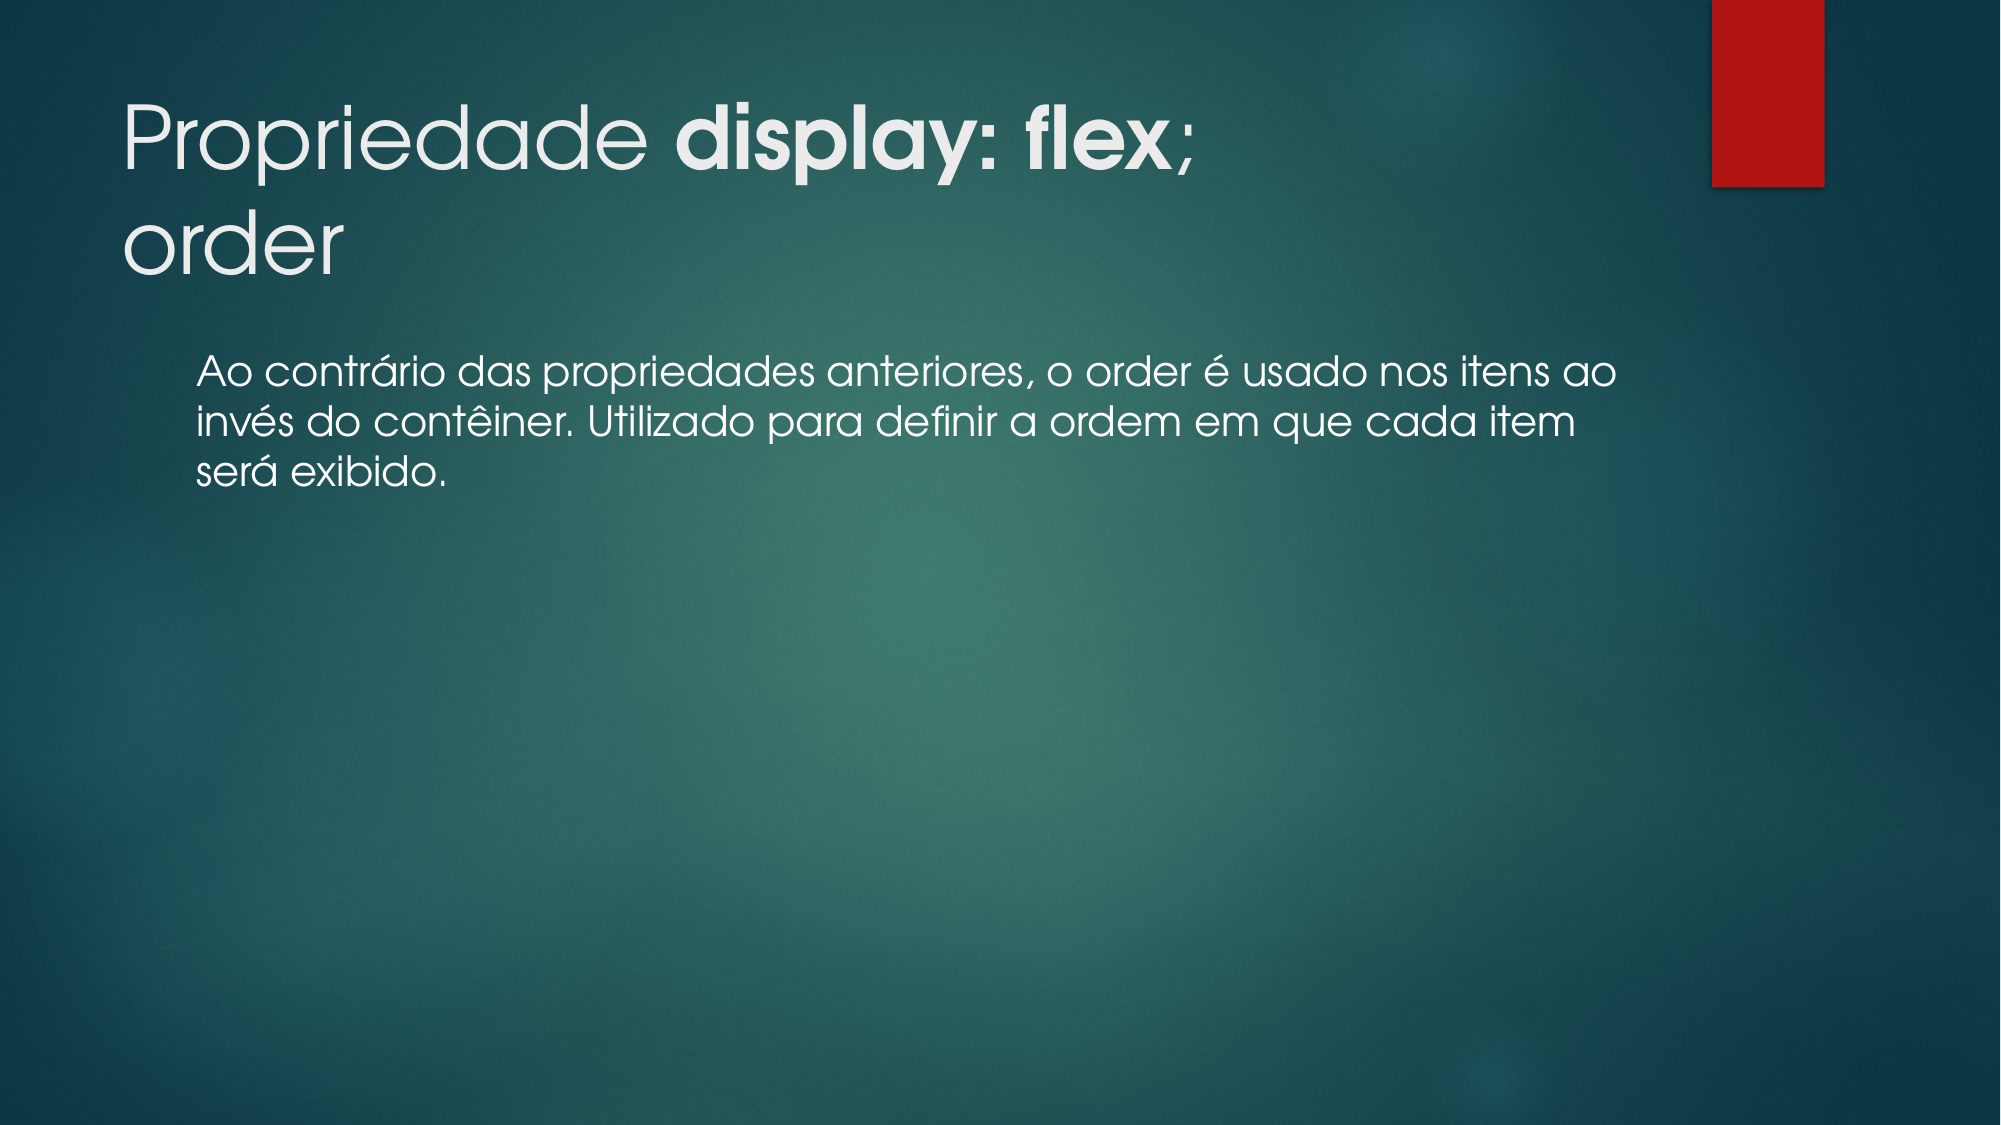

# Propriedade display: flex;
order
Ao contrário das propriedades anteriores, o order é usado nos itens ao invés do contêiner. Utilizado para definir a ordem em que cada item será exibido.